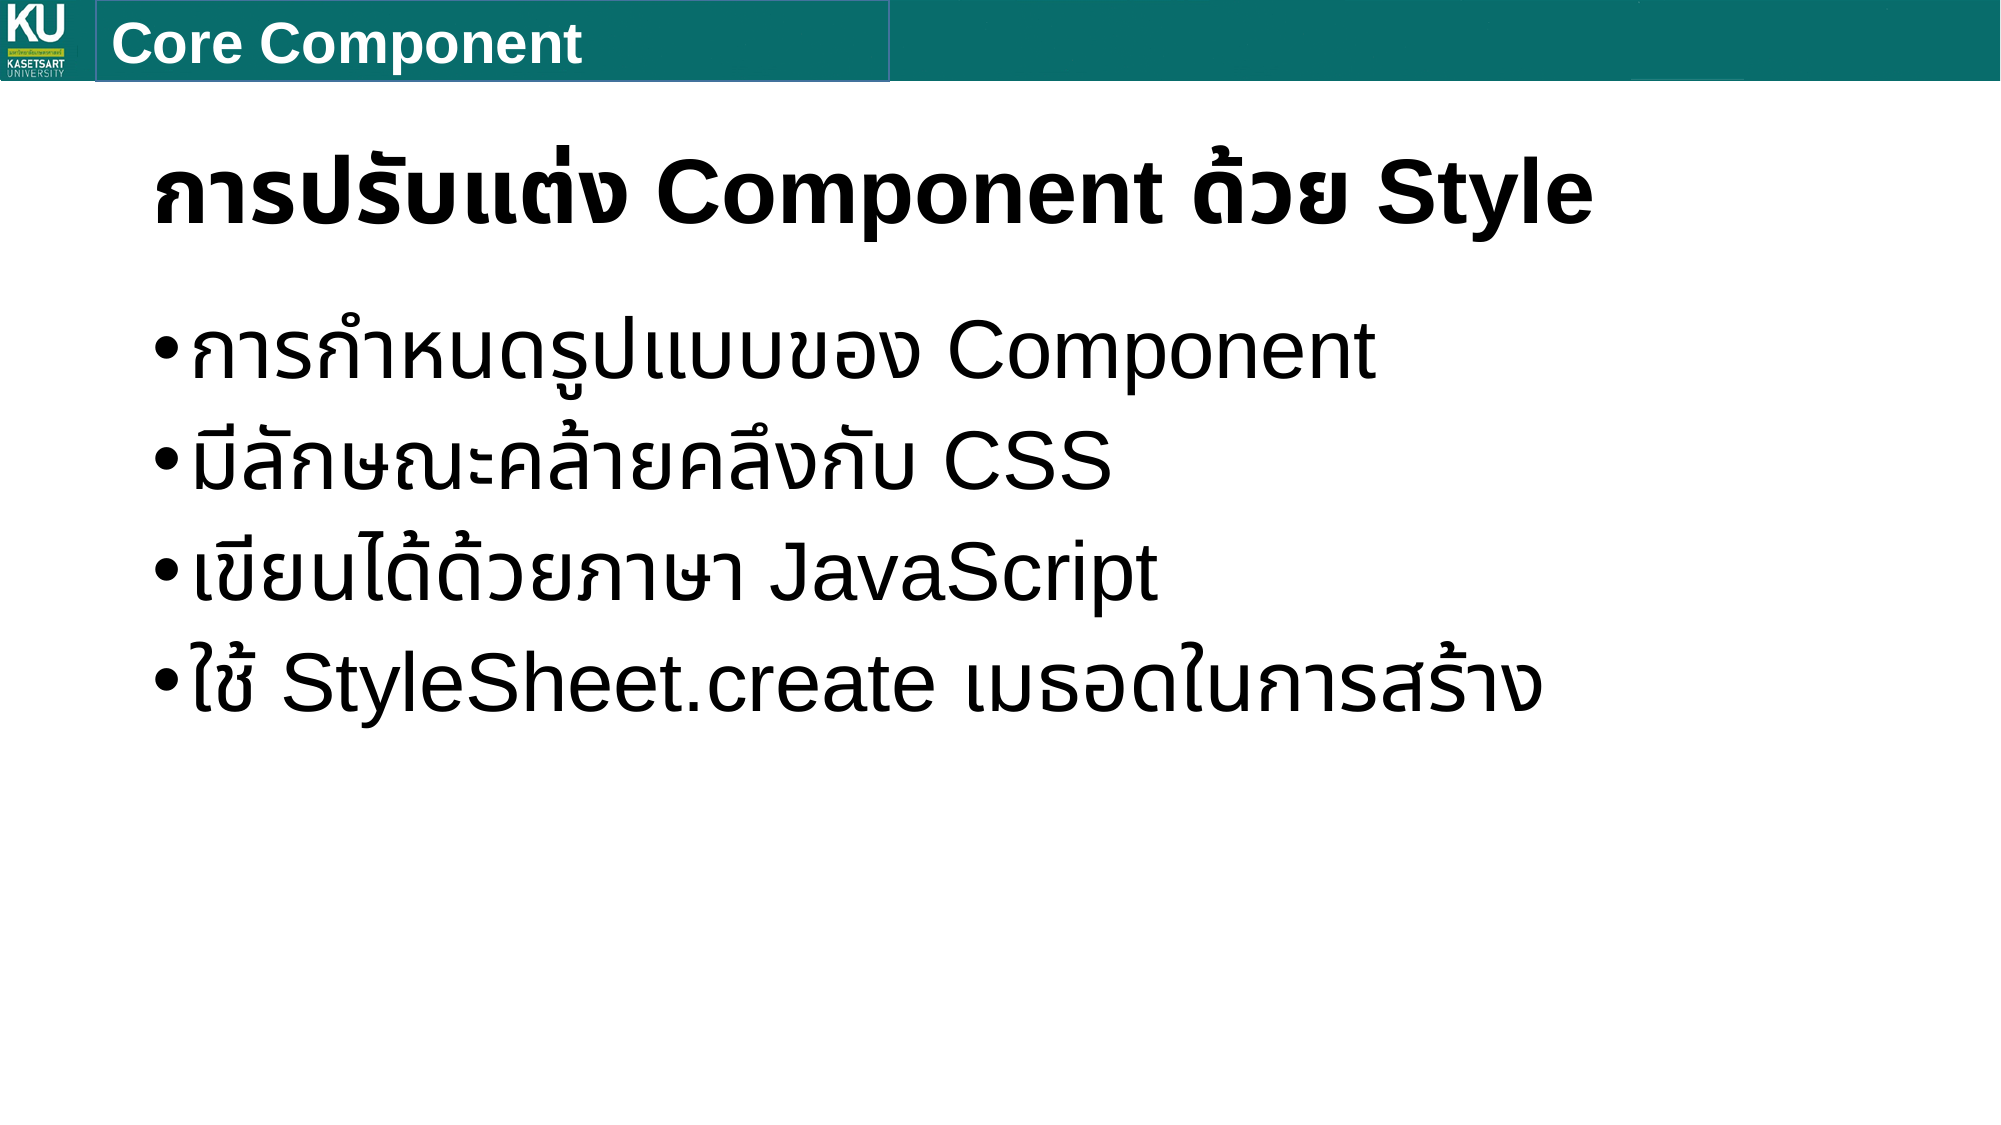

Core Component
# การปรับแต่ง Component ด้วย Style
การกำหนดรูปแบบของ Component
มีลักษณะคล้ายคลึงกับ CSS
เขียนได้ด้วยภาษา JavaScript
ใช้ StyleSheet.create เมธอดในการสร้าง